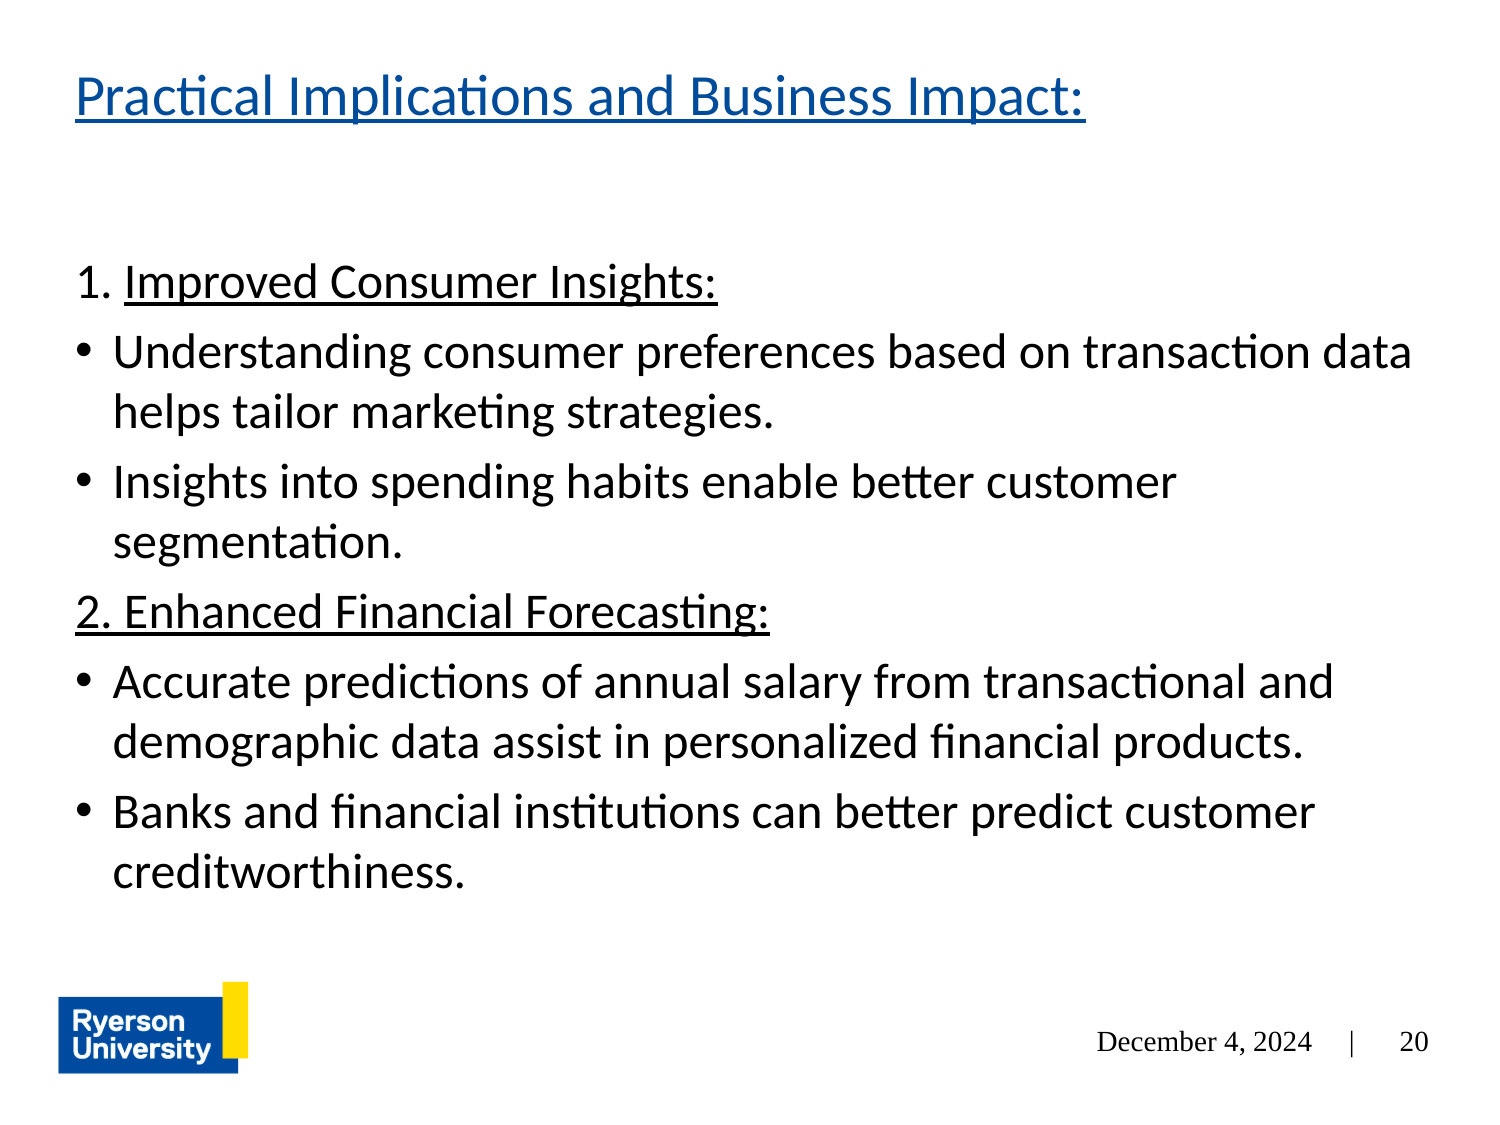

# Practical Implications and Business Impact:
1. Improved Consumer Insights:
Understanding consumer preferences based on transaction data helps tailor marketing strategies.
Insights into spending habits enable better customer segmentation.
2. Enhanced Financial Forecasting:
Accurate predictions of annual salary from transactional and demographic data assist in personalized financial products.
Banks and financial institutions can better predict customer creditworthiness.

December 4, 2024     |
20